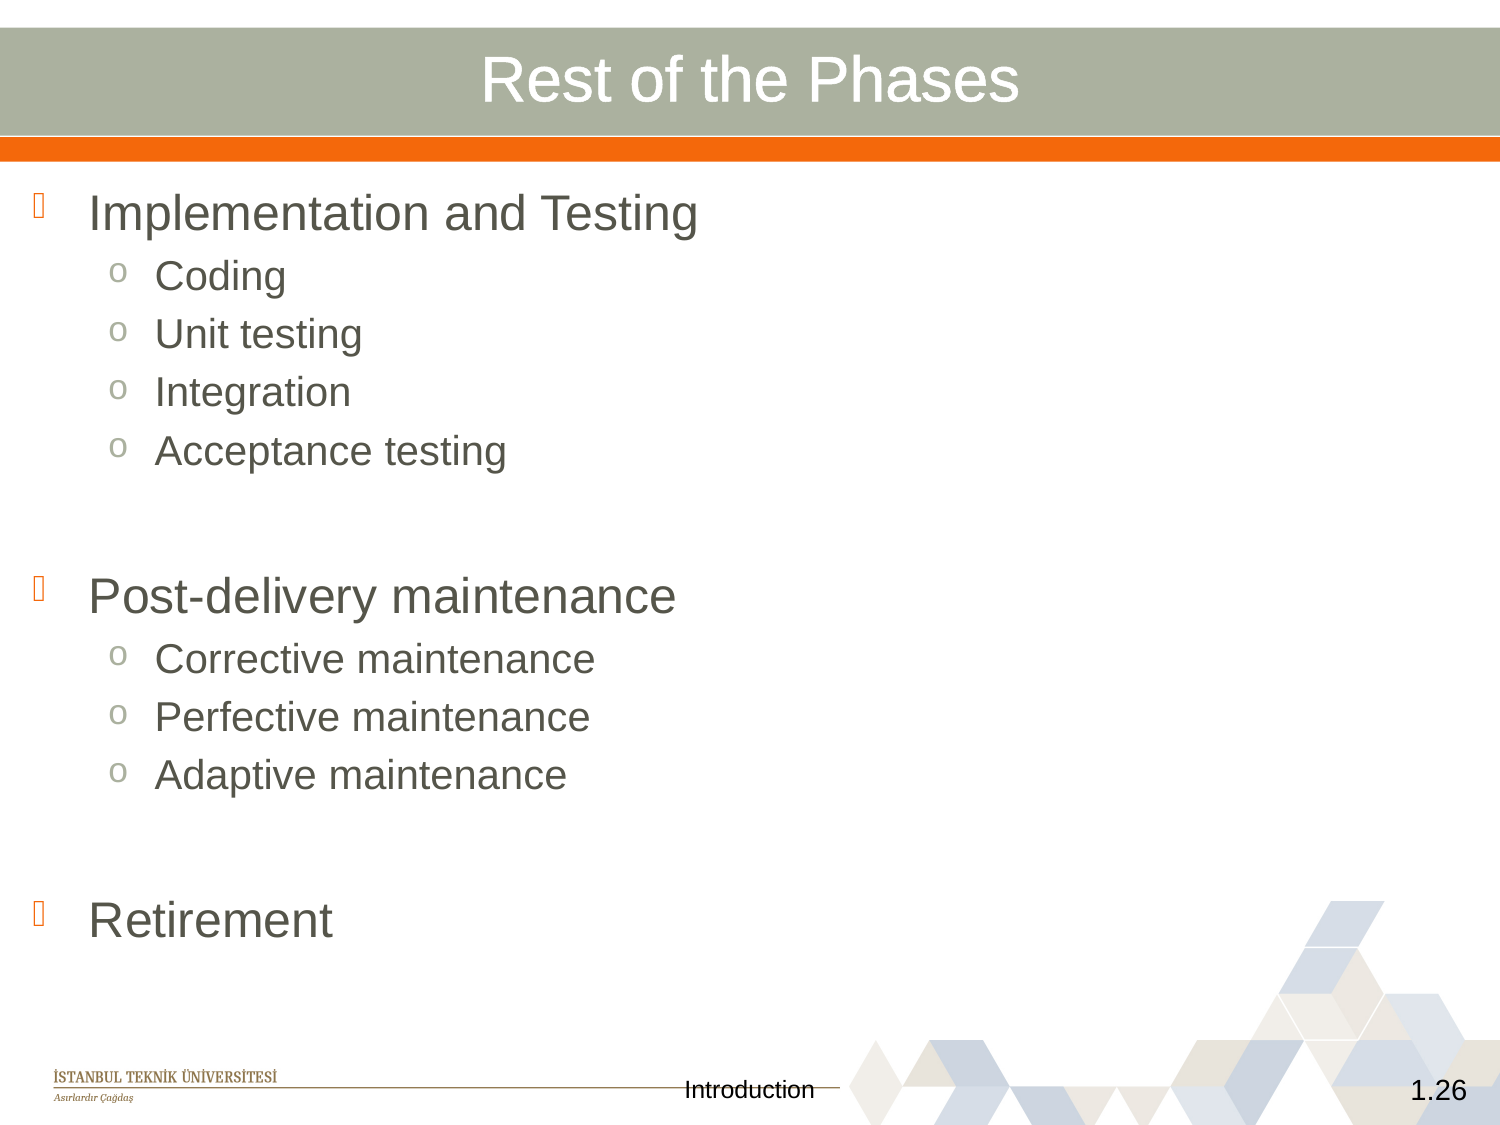

# Rest of the Phases
Implementation and Testing
Coding
Unit testing
Integration
Acceptance testing

Post-delivery maintenance
Corrective maintenance
Perfective maintenance
Adaptive maintenance

Retirement

Introduction
1.26